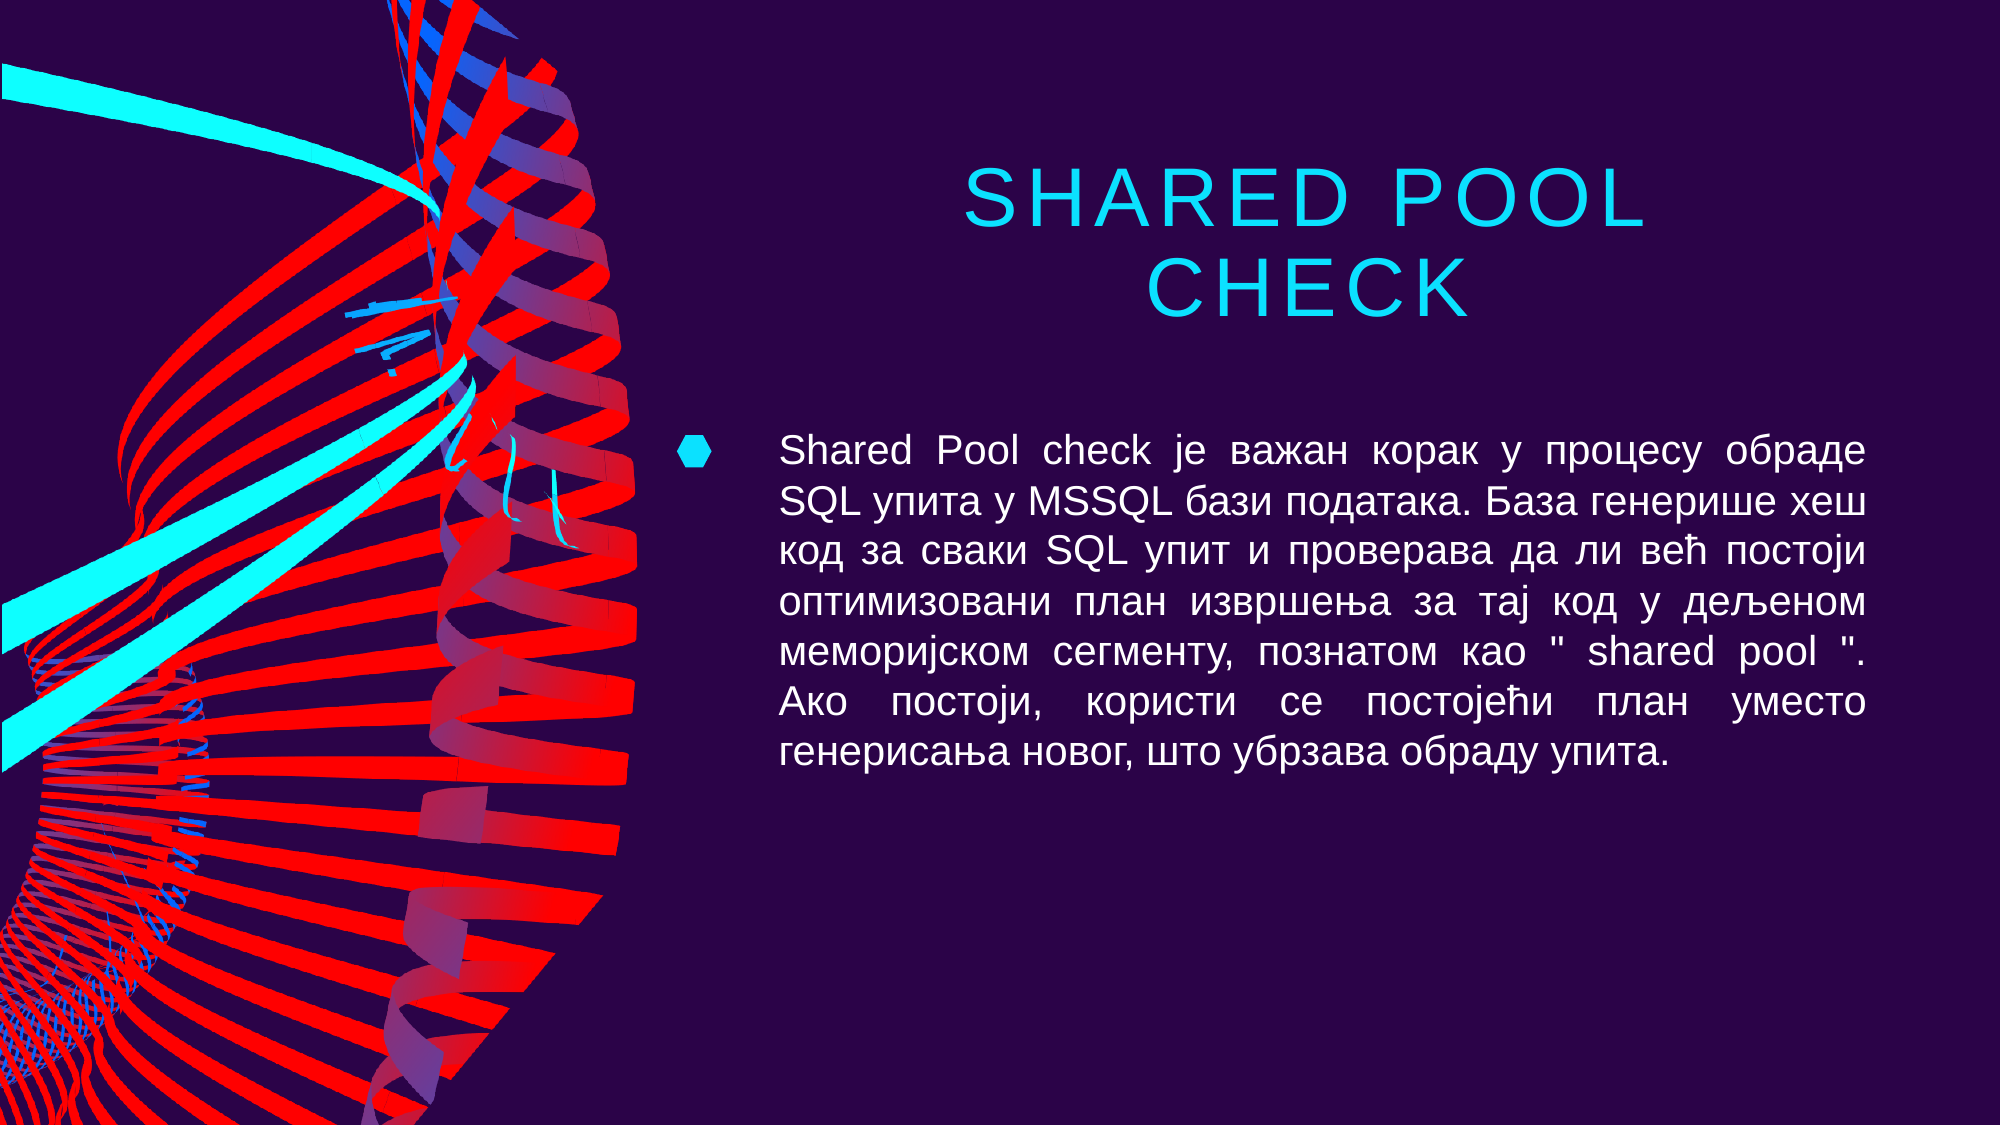

# Shared pool check
Shared Pool check је важан корак у процесу обраде SQL упита у MSSQL бази података. База генерише хеш код за сваки SQL упит и проверава да ли већ постоји оптимизовани план извршења за тај код у дељеном меморијском сегменту, познатом као " shared pool ". Ако постоји, користи се постојећи план уместо генерисања новог, што убрзава обраду упита.